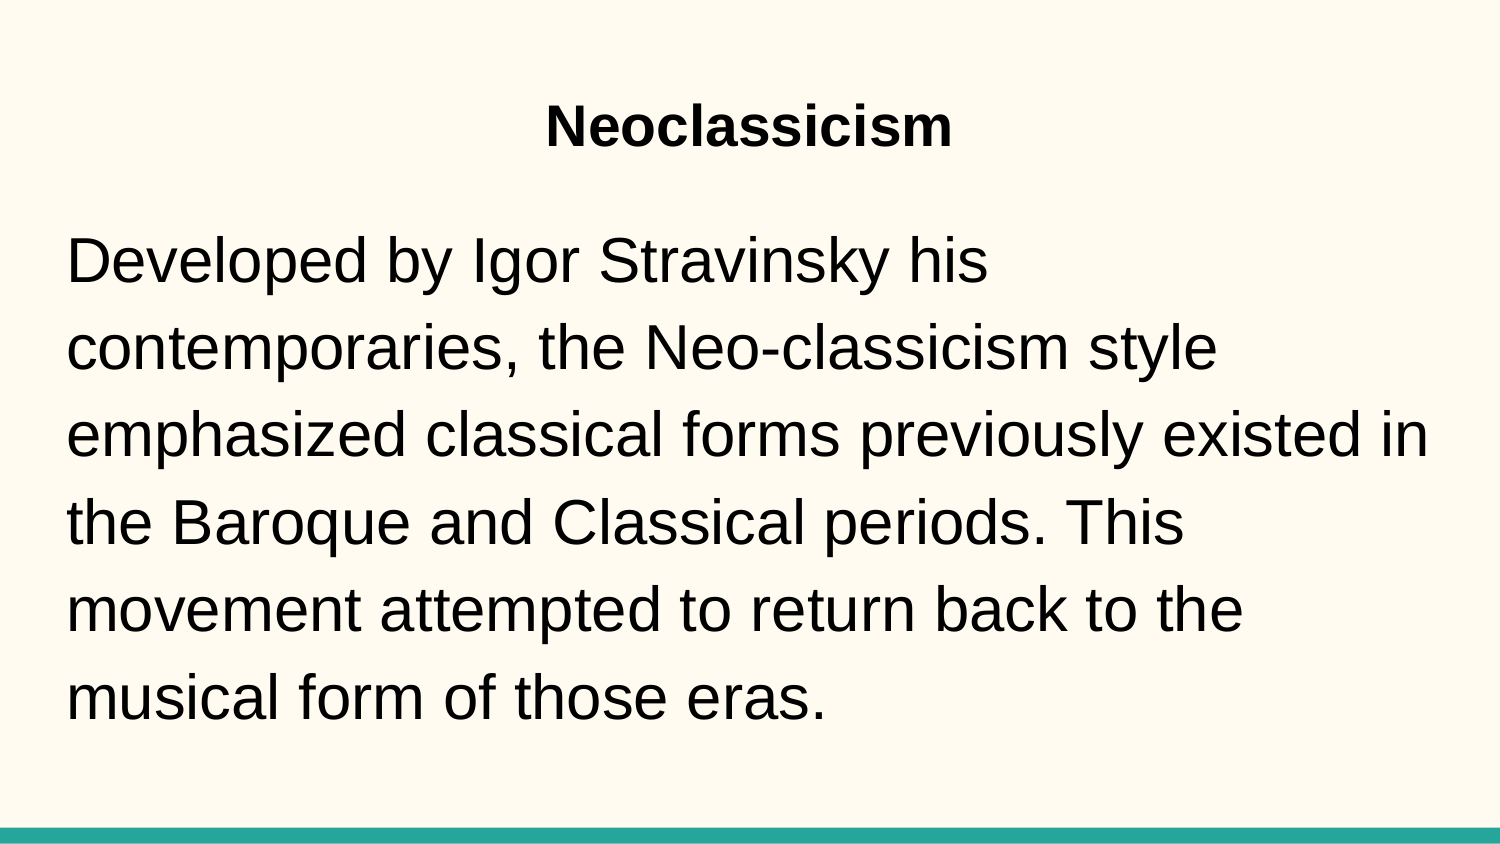

# Neoclassicism
Developed by Igor Stravinsky his contemporaries, the Neo-classicism style emphasized classical forms previously existed in the Baroque and Classical periods. This movement attempted to return back to the musical form of those eras.